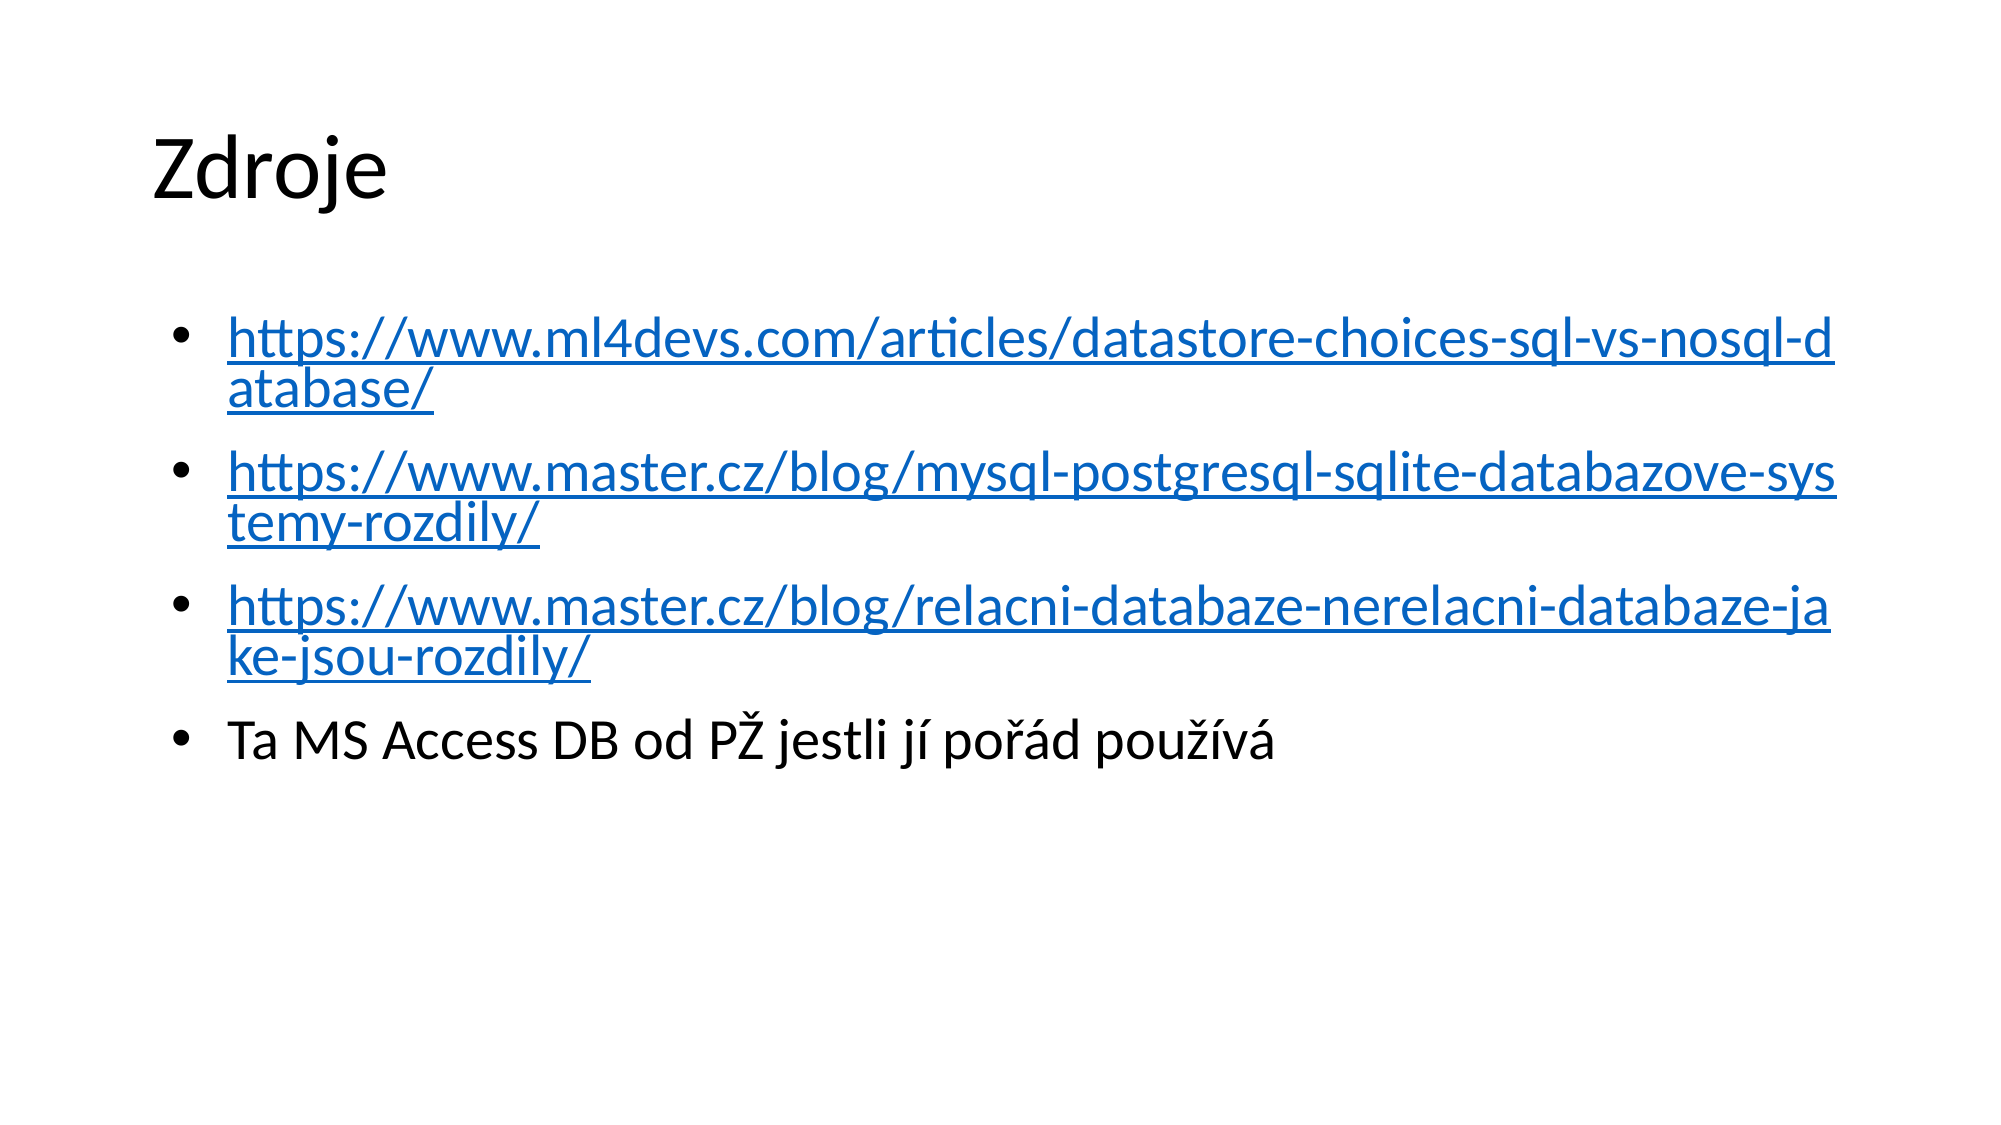

# Zdroje
https://www.ml4devs.com/articles/datastore-choices-sql-vs-nosql-database/
https://www.master.cz/blog/mysql-postgresql-sqlite-databazove-systemy-rozdily/
https://www.master.cz/blog/relacni-databaze-nerelacni-databaze-jake-jsou-rozdily/
Ta MS Access DB od PŽ jestli jí pořád používá